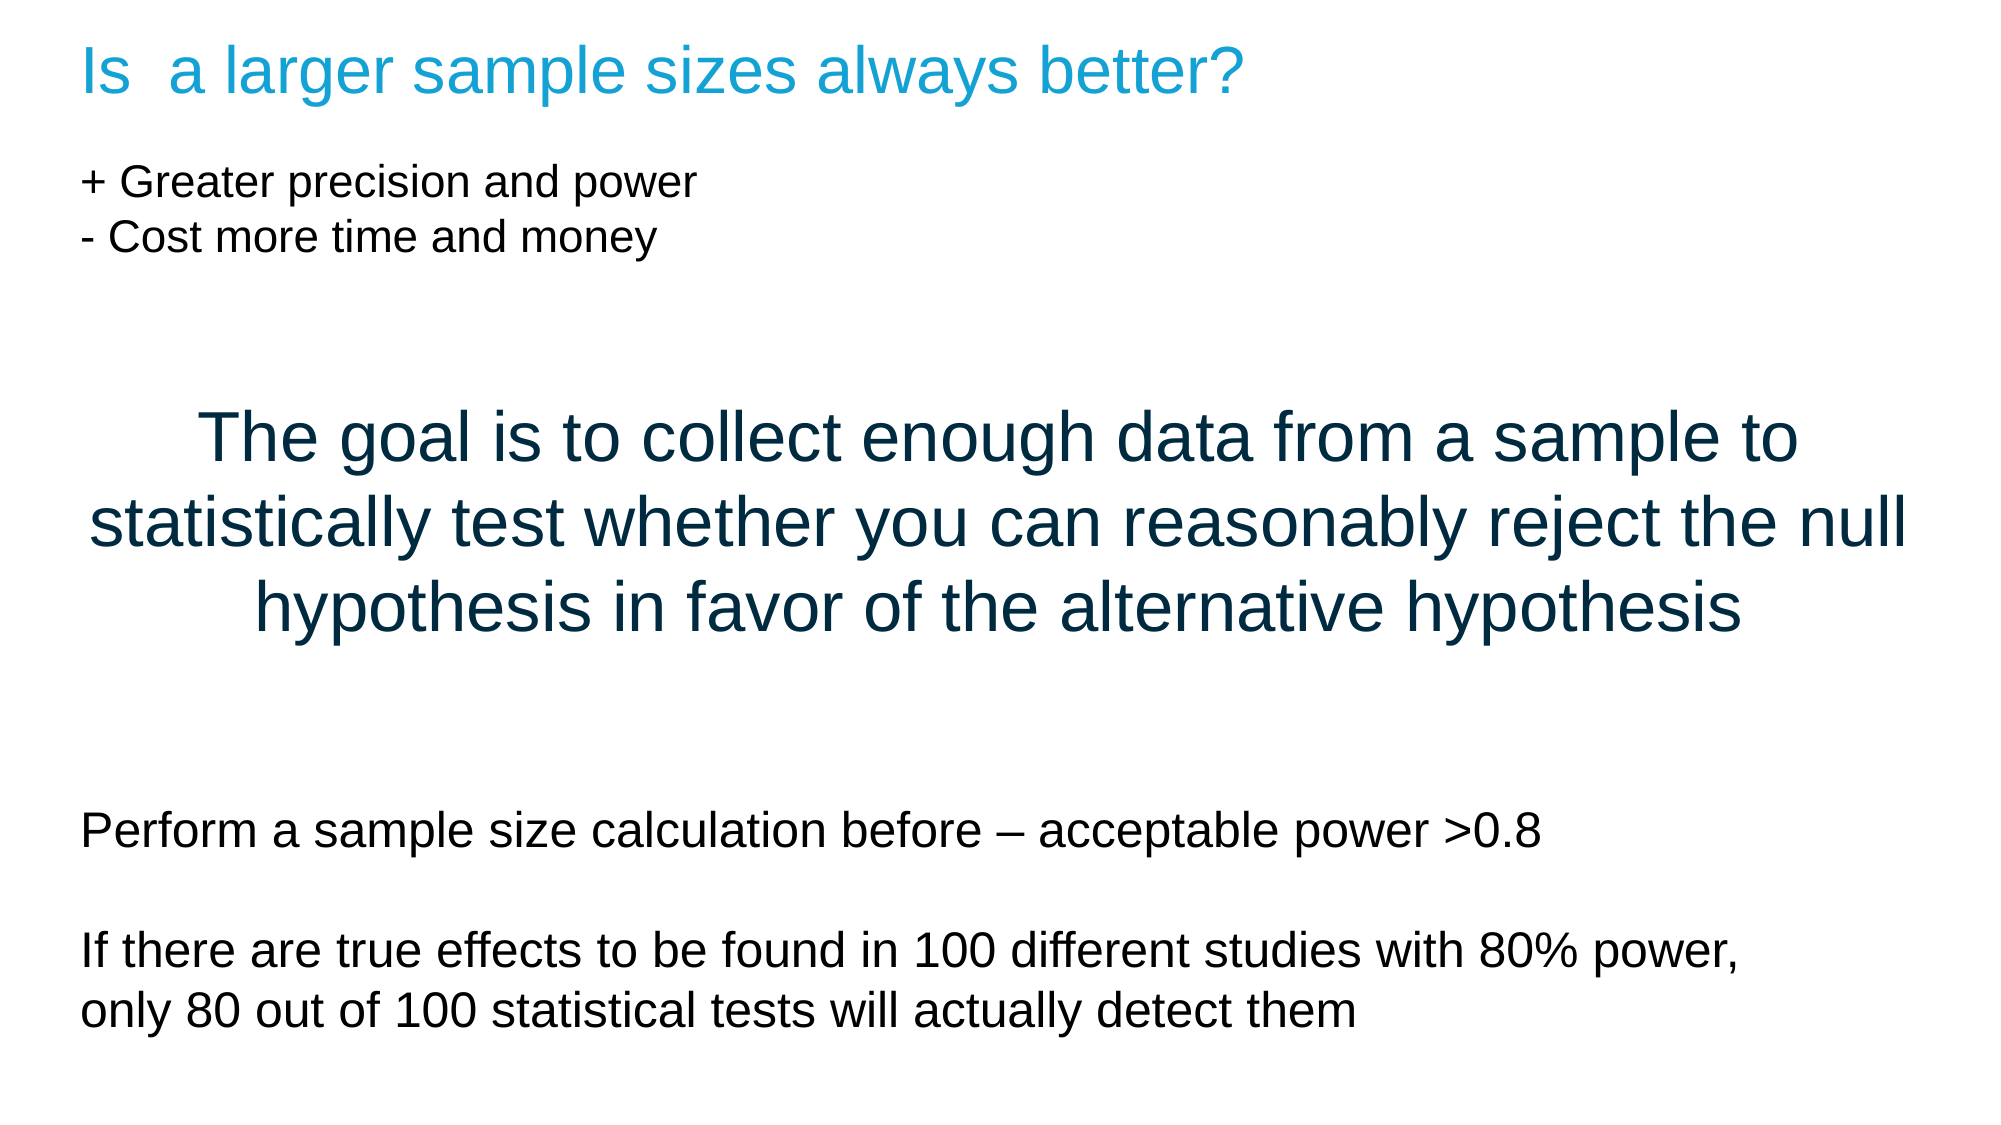

Is  a larger sample sizes always better?

+ Greater precision and power
- Cost more time and money

The goal is to collect enough data from a sample to statistically test whether you can reasonably reject the null hypothesis in favor of the alternative hypothesis
Perform a sample size calculation before – acceptable power >0.8

If there are true effects to be found in 100 different studies with 80% power, only 80 out of 100 statistical tests will actually detect them